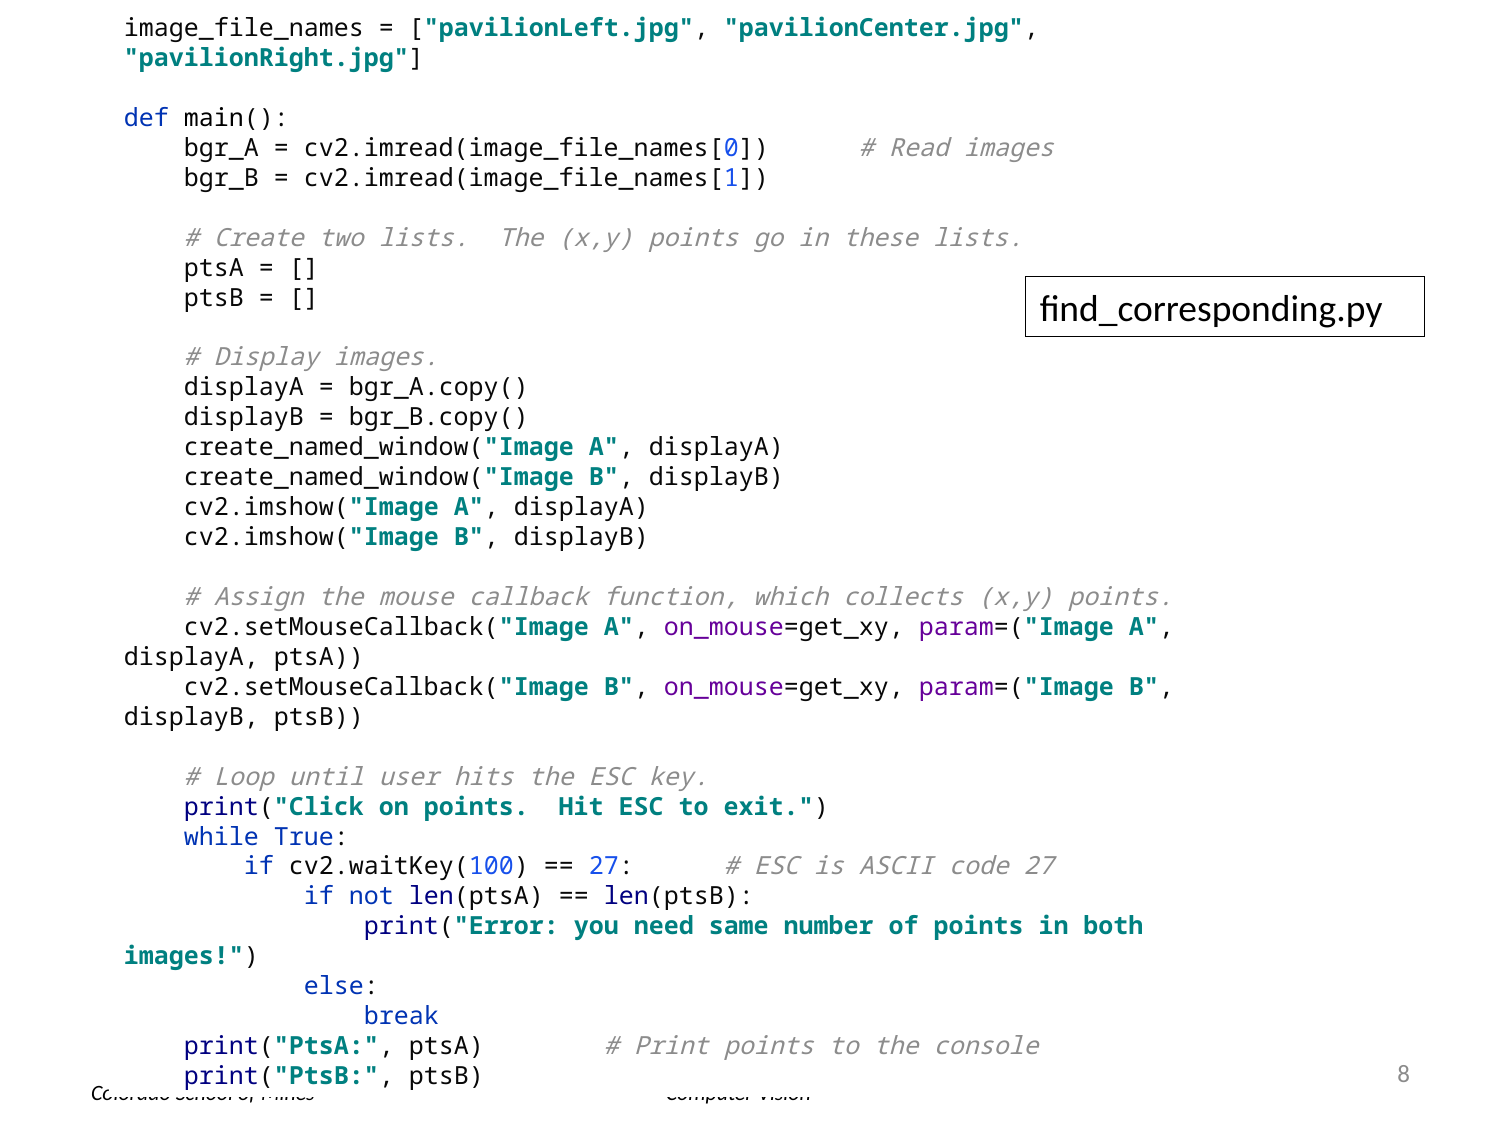

image_file_names = ["pavilionLeft.jpg", "pavilionCenter.jpg", "pavilionRight.jpg"]
def main():
    bgr_A = cv2.imread(image_file_names[0])      # Read images
    bgr_B = cv2.imread(image_file_names[1])
    # Create two lists.  The (x,y) points go in these lists.
    ptsA = []
    ptsB = []
    # Display images.
    displayA = bgr_A.copy()
    displayB = bgr_B.copy()
    create_named_window("Image A", displayA)
    create_named_window("Image B", displayB)
    cv2.imshow("Image A", displayA)
    cv2.imshow("Image B", displayB)
    # Assign the mouse callback function, which collects (x,y) points.
    cv2.setMouseCallback("Image A", on_mouse=get_xy, param=("Image A", displayA, ptsA))
    cv2.setMouseCallback("Image B", on_mouse=get_xy, param=("Image B", displayB, ptsB))
    # Loop until user hits the ESC key.
    print("Click on points.  Hit ESC to exit.")
    while True:
        if cv2.waitKey(100) == 27:      # ESC is ASCII code 27
            if not len(ptsA) == len(ptsB):
                print("Error: you need same number of points in both images!")
            else:
                break
    print("PtsA:", ptsA)        # Print points to the console
    print("PtsB:", ptsB)
find_corresponding.py
8